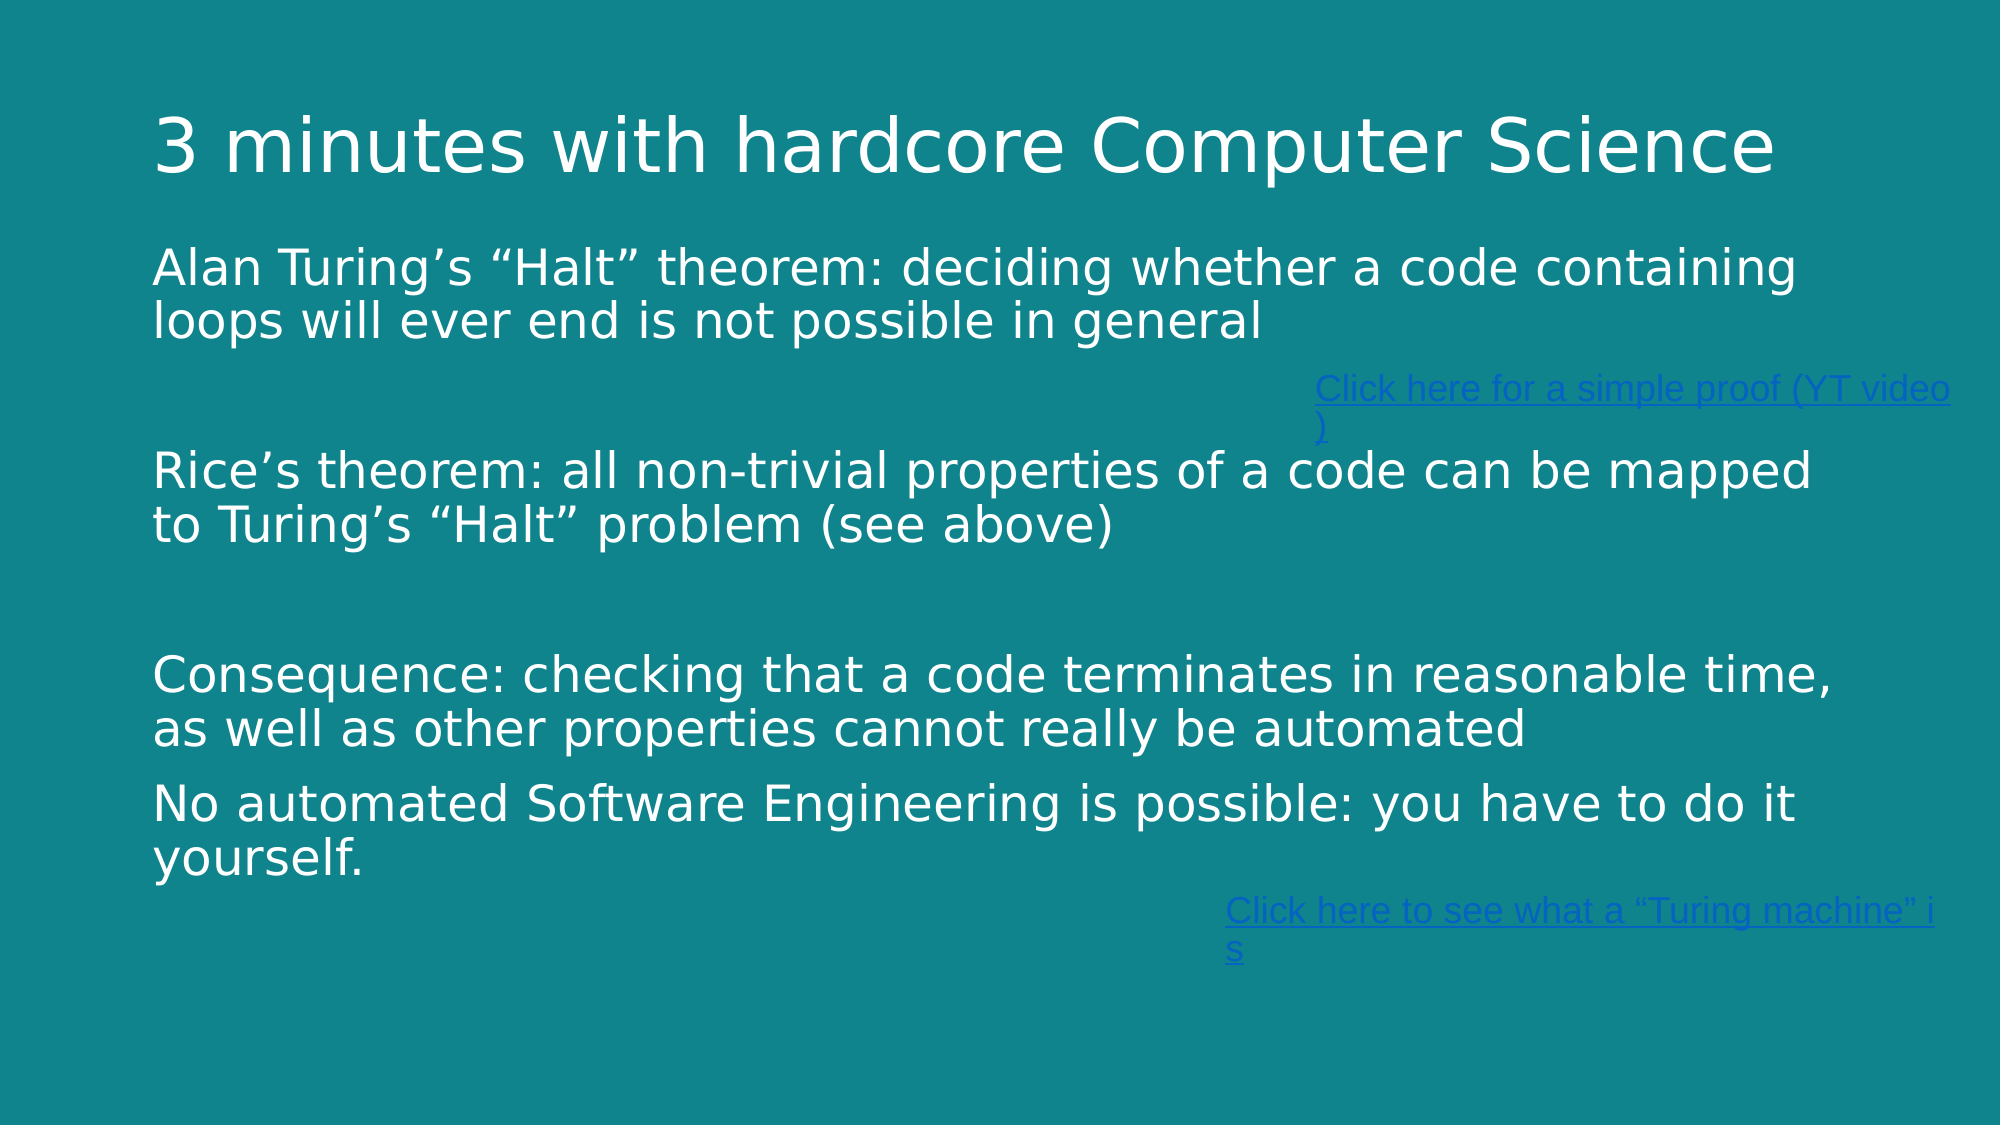

# 3 minutes with hardcore Computer Science
Alan Turing’s “Halt” theorem: deciding whether a code containing loops will ever end is not possible in general

Rice’s theorem: all non-trivial properties of a code can be mapped to Turing’s “Halt” problem (see above)

Consequence: checking that a code terminates in reasonable time, as well as other properties cannot really be automated
No automated Software Engineering is possible: you have to do it yourself.
Click here for a simple proof (YT video)
Click here to see what a “Turing machine” is